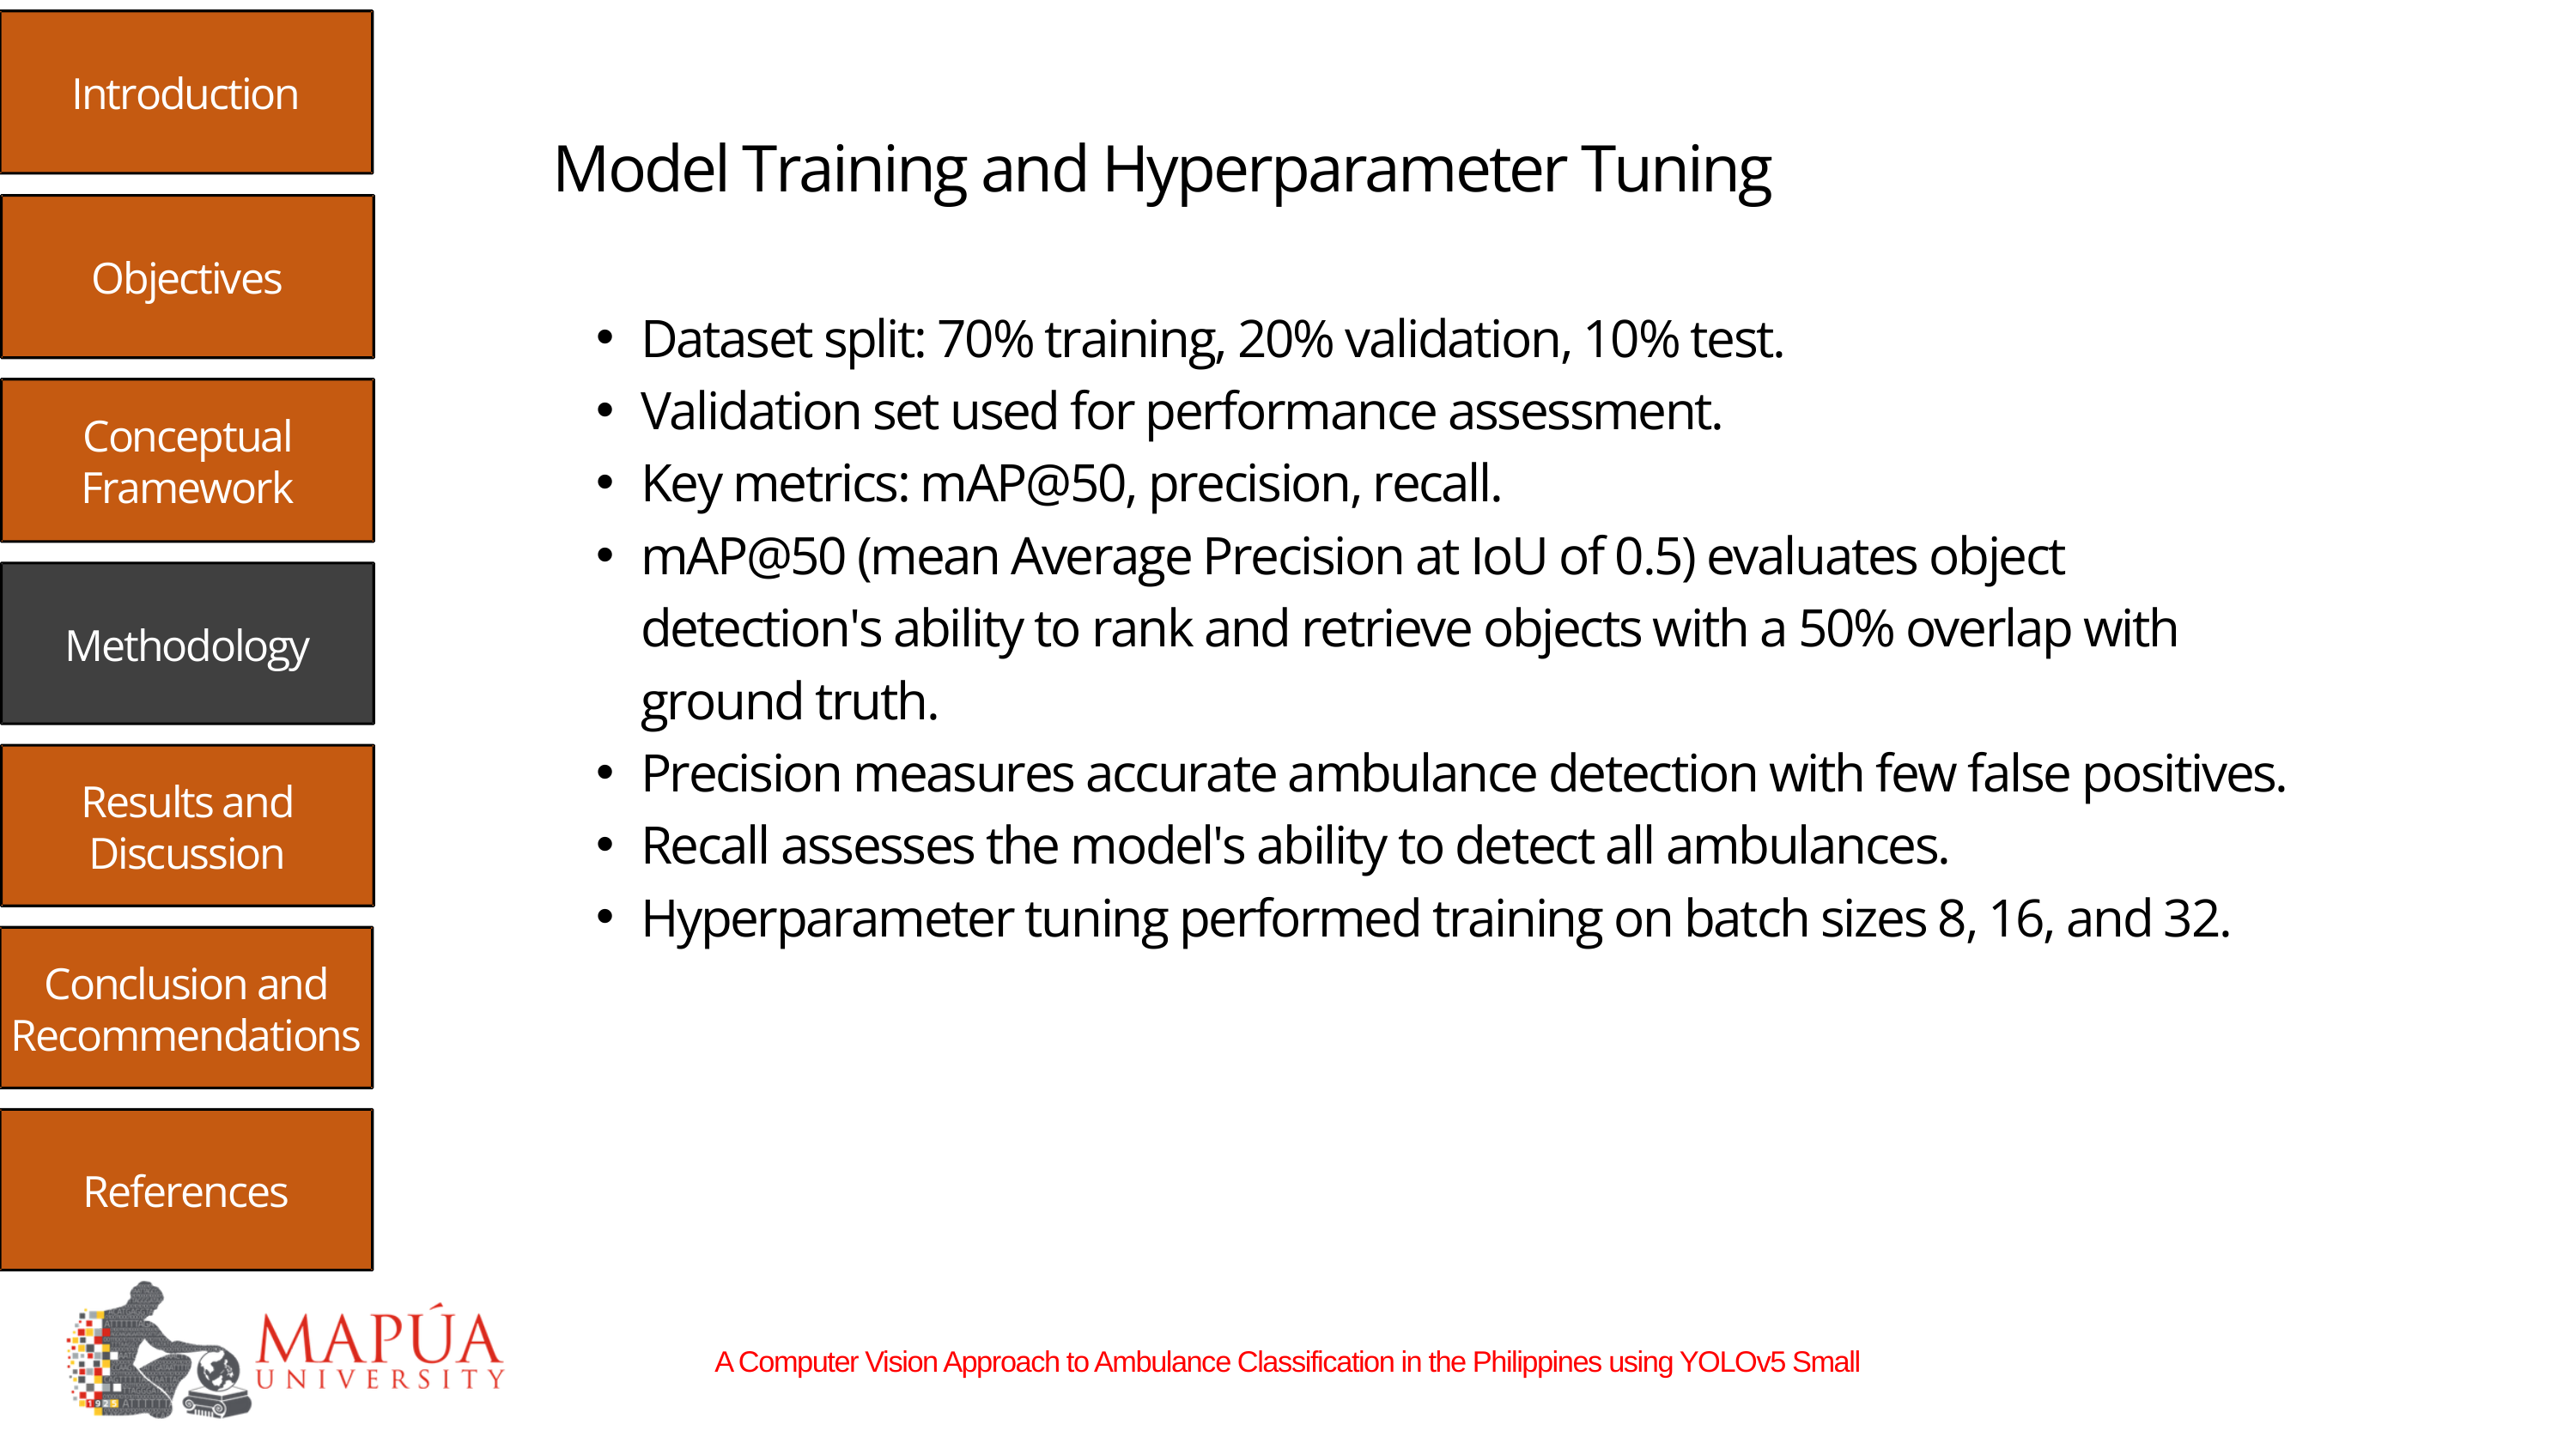

Introduction

Model Training and Hyperparameter Tuning

Objectives

Dataset split: 70% training, 20% validation, 10% test.
Validation set used for performance assessment.
Key metrics: mAP@50, precision, recall.
mAP@50 (mean Average Precision at IoU of 0.5) evaluates object detection's ability to rank and retrieve objects with a 50% overlap with ground truth.
Precision measures accurate ambulance detection with few false positives.
Recall assesses the model's ability to detect all ambulances.
Hyperparameter tuning performed training on batch sizes 8, 16, and 32.

Conceptual Framework

Methodology

Results and Discussion

Conclusion and Recommendations

References

A Computer Vision Approach to Ambulance Classification in the Philippines using YOLOv5 Small